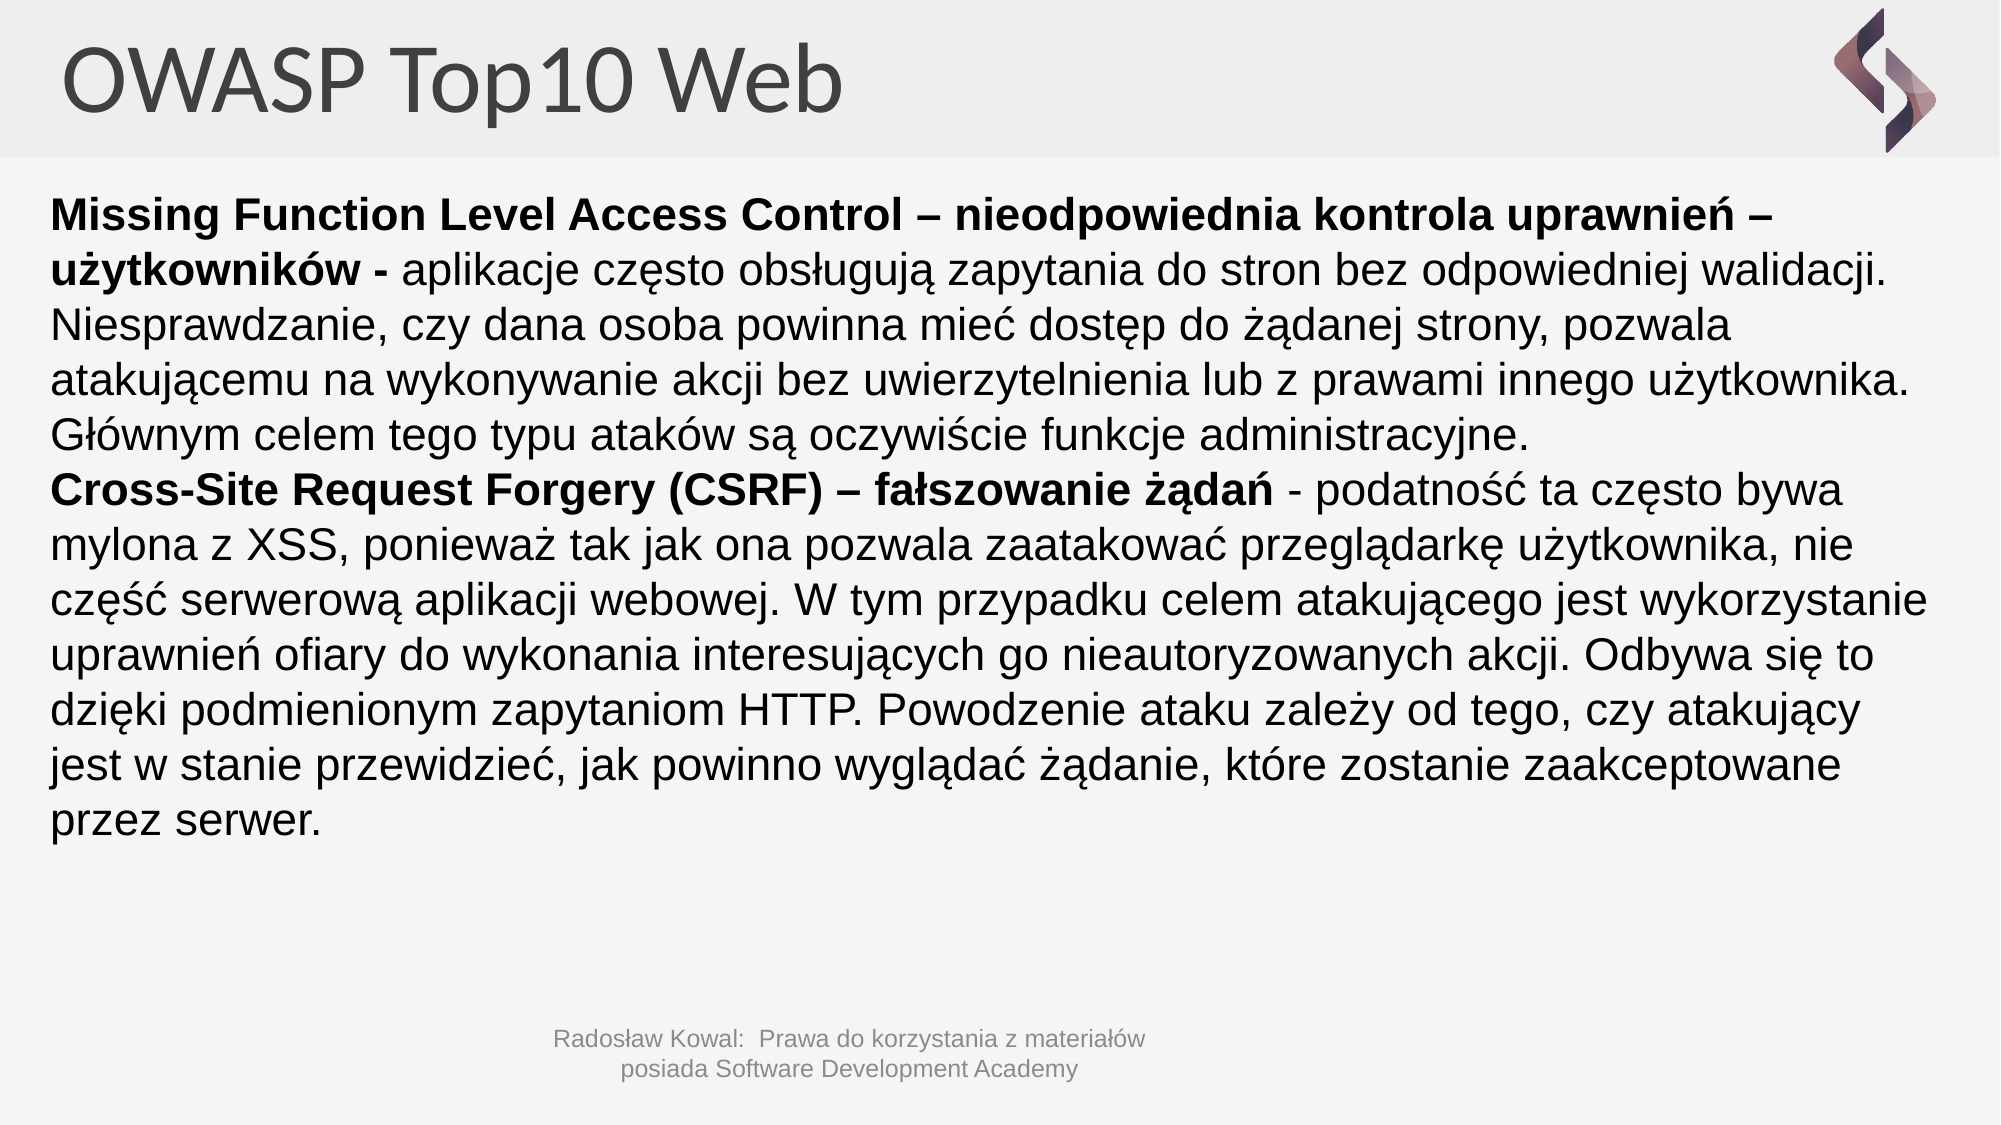

OWASP Top10 Web
Missing Function Level Access Control – nieodpowiednia kontrola uprawnień – użytkowników - aplikacje często obsługują zapytania do stron bez odpowiedniej walidacji. Niesprawdzanie, czy dana osoba powinna mieć dostęp do żądanej strony, pozwala atakującemu na wykonywanie akcji bez uwierzytelnienia lub z prawami innego użytkownika. Głównym celem tego typu ataków są oczywiście funkcje administracyjne.
Cross-Site Request Forgery (CSRF) – fałszowanie żądań - podatność ta często bywa mylona z XSS, ponieważ tak jak ona pozwala zaatakować przeglądarkę użytkownika, nie część serwerową aplikacji webowej. W tym przypadku celem atakującego jest wykorzystanie uprawnień ofiary do wykonania interesujących go nieautoryzowanych akcji. Odbywa się to dzięki podmienionym zapytaniom HTTP. Powodzenie ataku zależy od tego, czy atakujący jest w stanie przewidzieć, jak powinno wyglądać żądanie, które zostanie zaakceptowane przez serwer.

Radosław Kowal:  Prawa do korzystania z materiałów posiada Software Development Academy